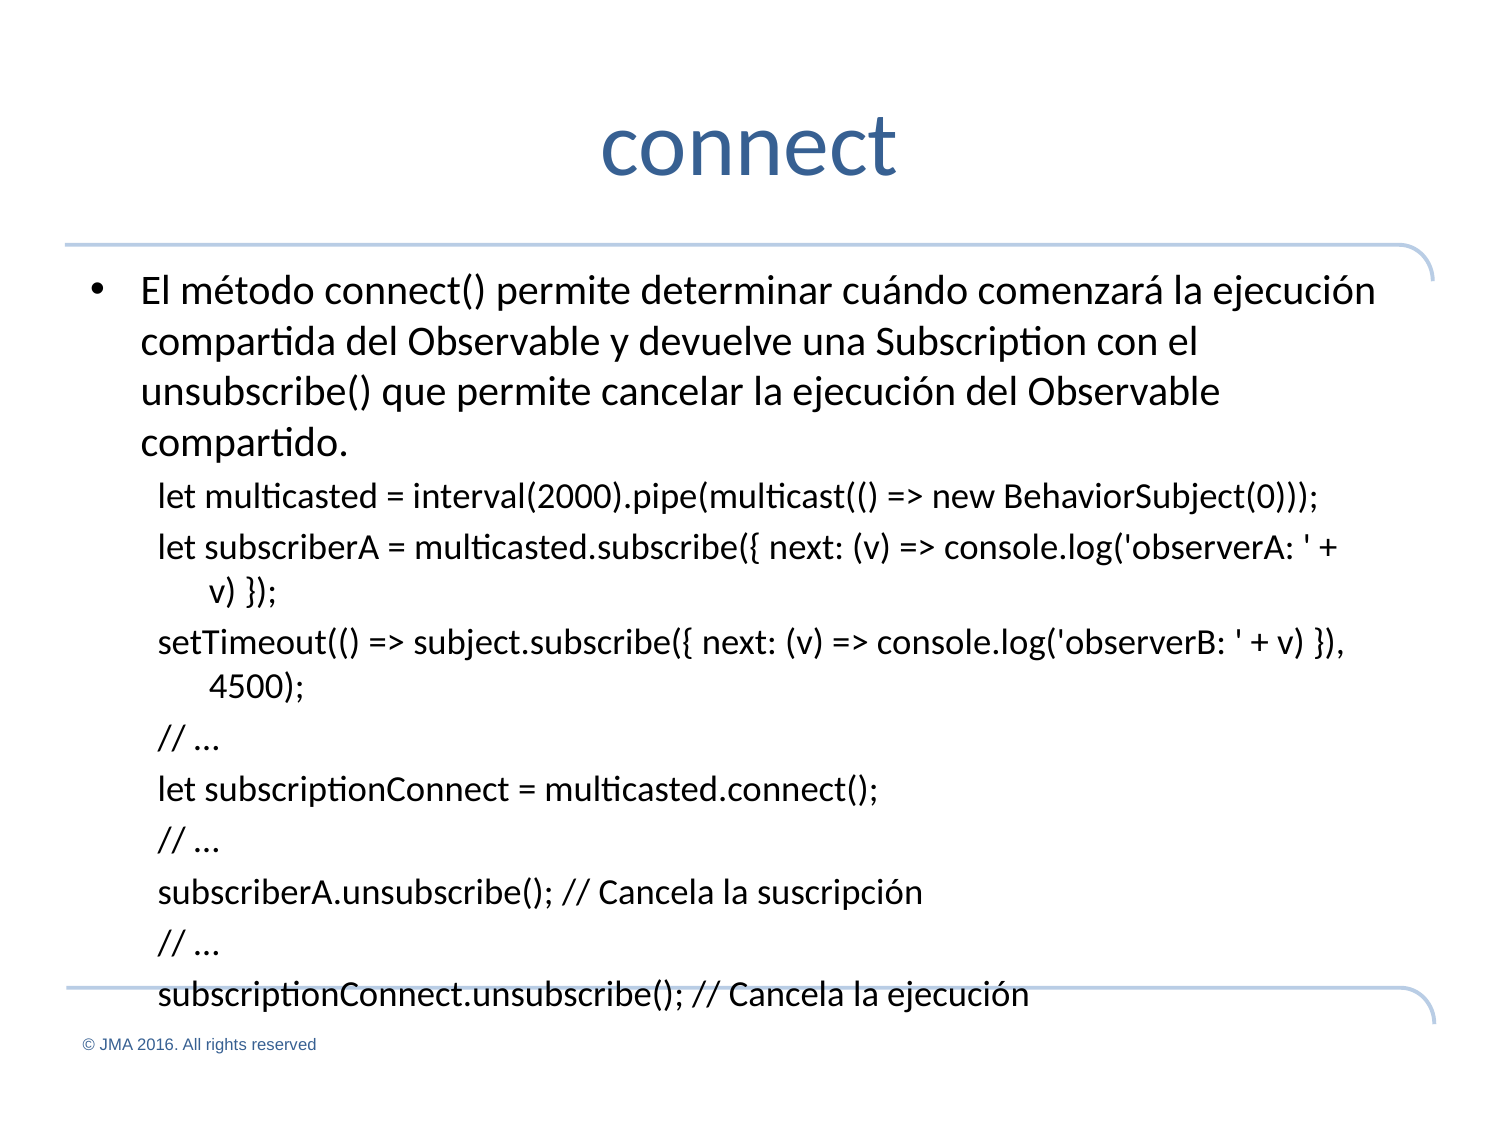

# connect
El método connect() permite determinar cuándo comenzará la ejecución compartida del Observable y devuelve una Subscription con el unsubscribe() que permite cancelar la ejecución del Observable compartido.
let multicasted = interval(2000).pipe(multicast(() => new BehaviorSubject(0)));
let subscriberA = multicasted.subscribe({ next: (v) => console.log('observerA: ' + v) });
setTimeout(() => subject.subscribe({ next: (v) => console.log('observerB: ' + v) }), 4500);
// …
let subscriptionConnect = multicasted.connect();
// …
subscriberA.unsubscribe(); // Cancela la suscripción
// …
subscriptionConnect.unsubscribe(); // Cancela la ejecución